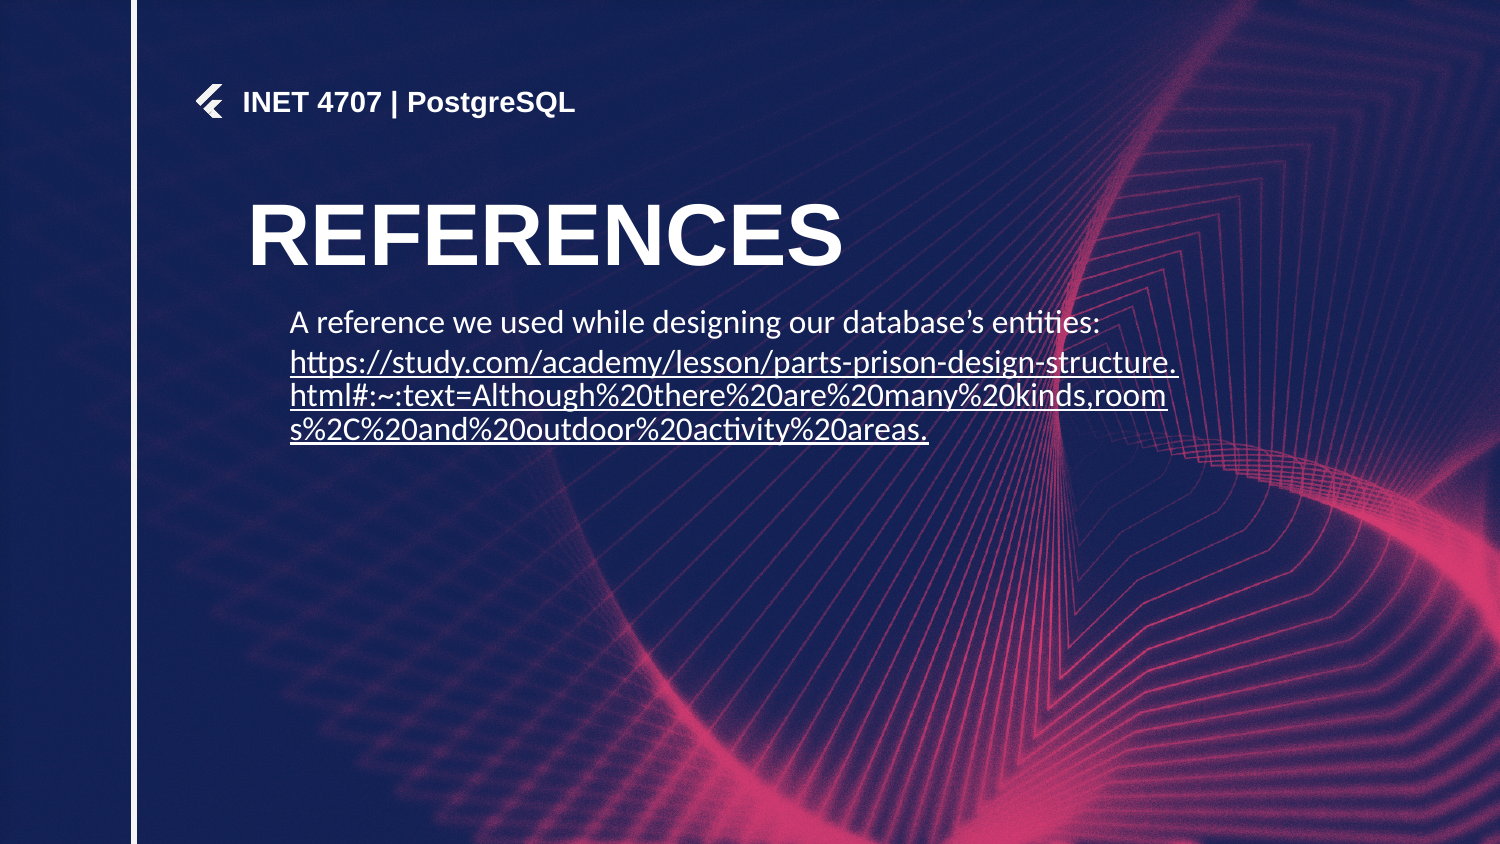

INET 4707 | PostgreSQL

REFERENCES
A reference we used while designing our database’s entities: https://study.com/academy/lesson/parts-prison-design-structure.html#:~:text=Although%20there%20are%20many%20kinds,rooms%2C%20and%20outdoor%20activity%20areas.